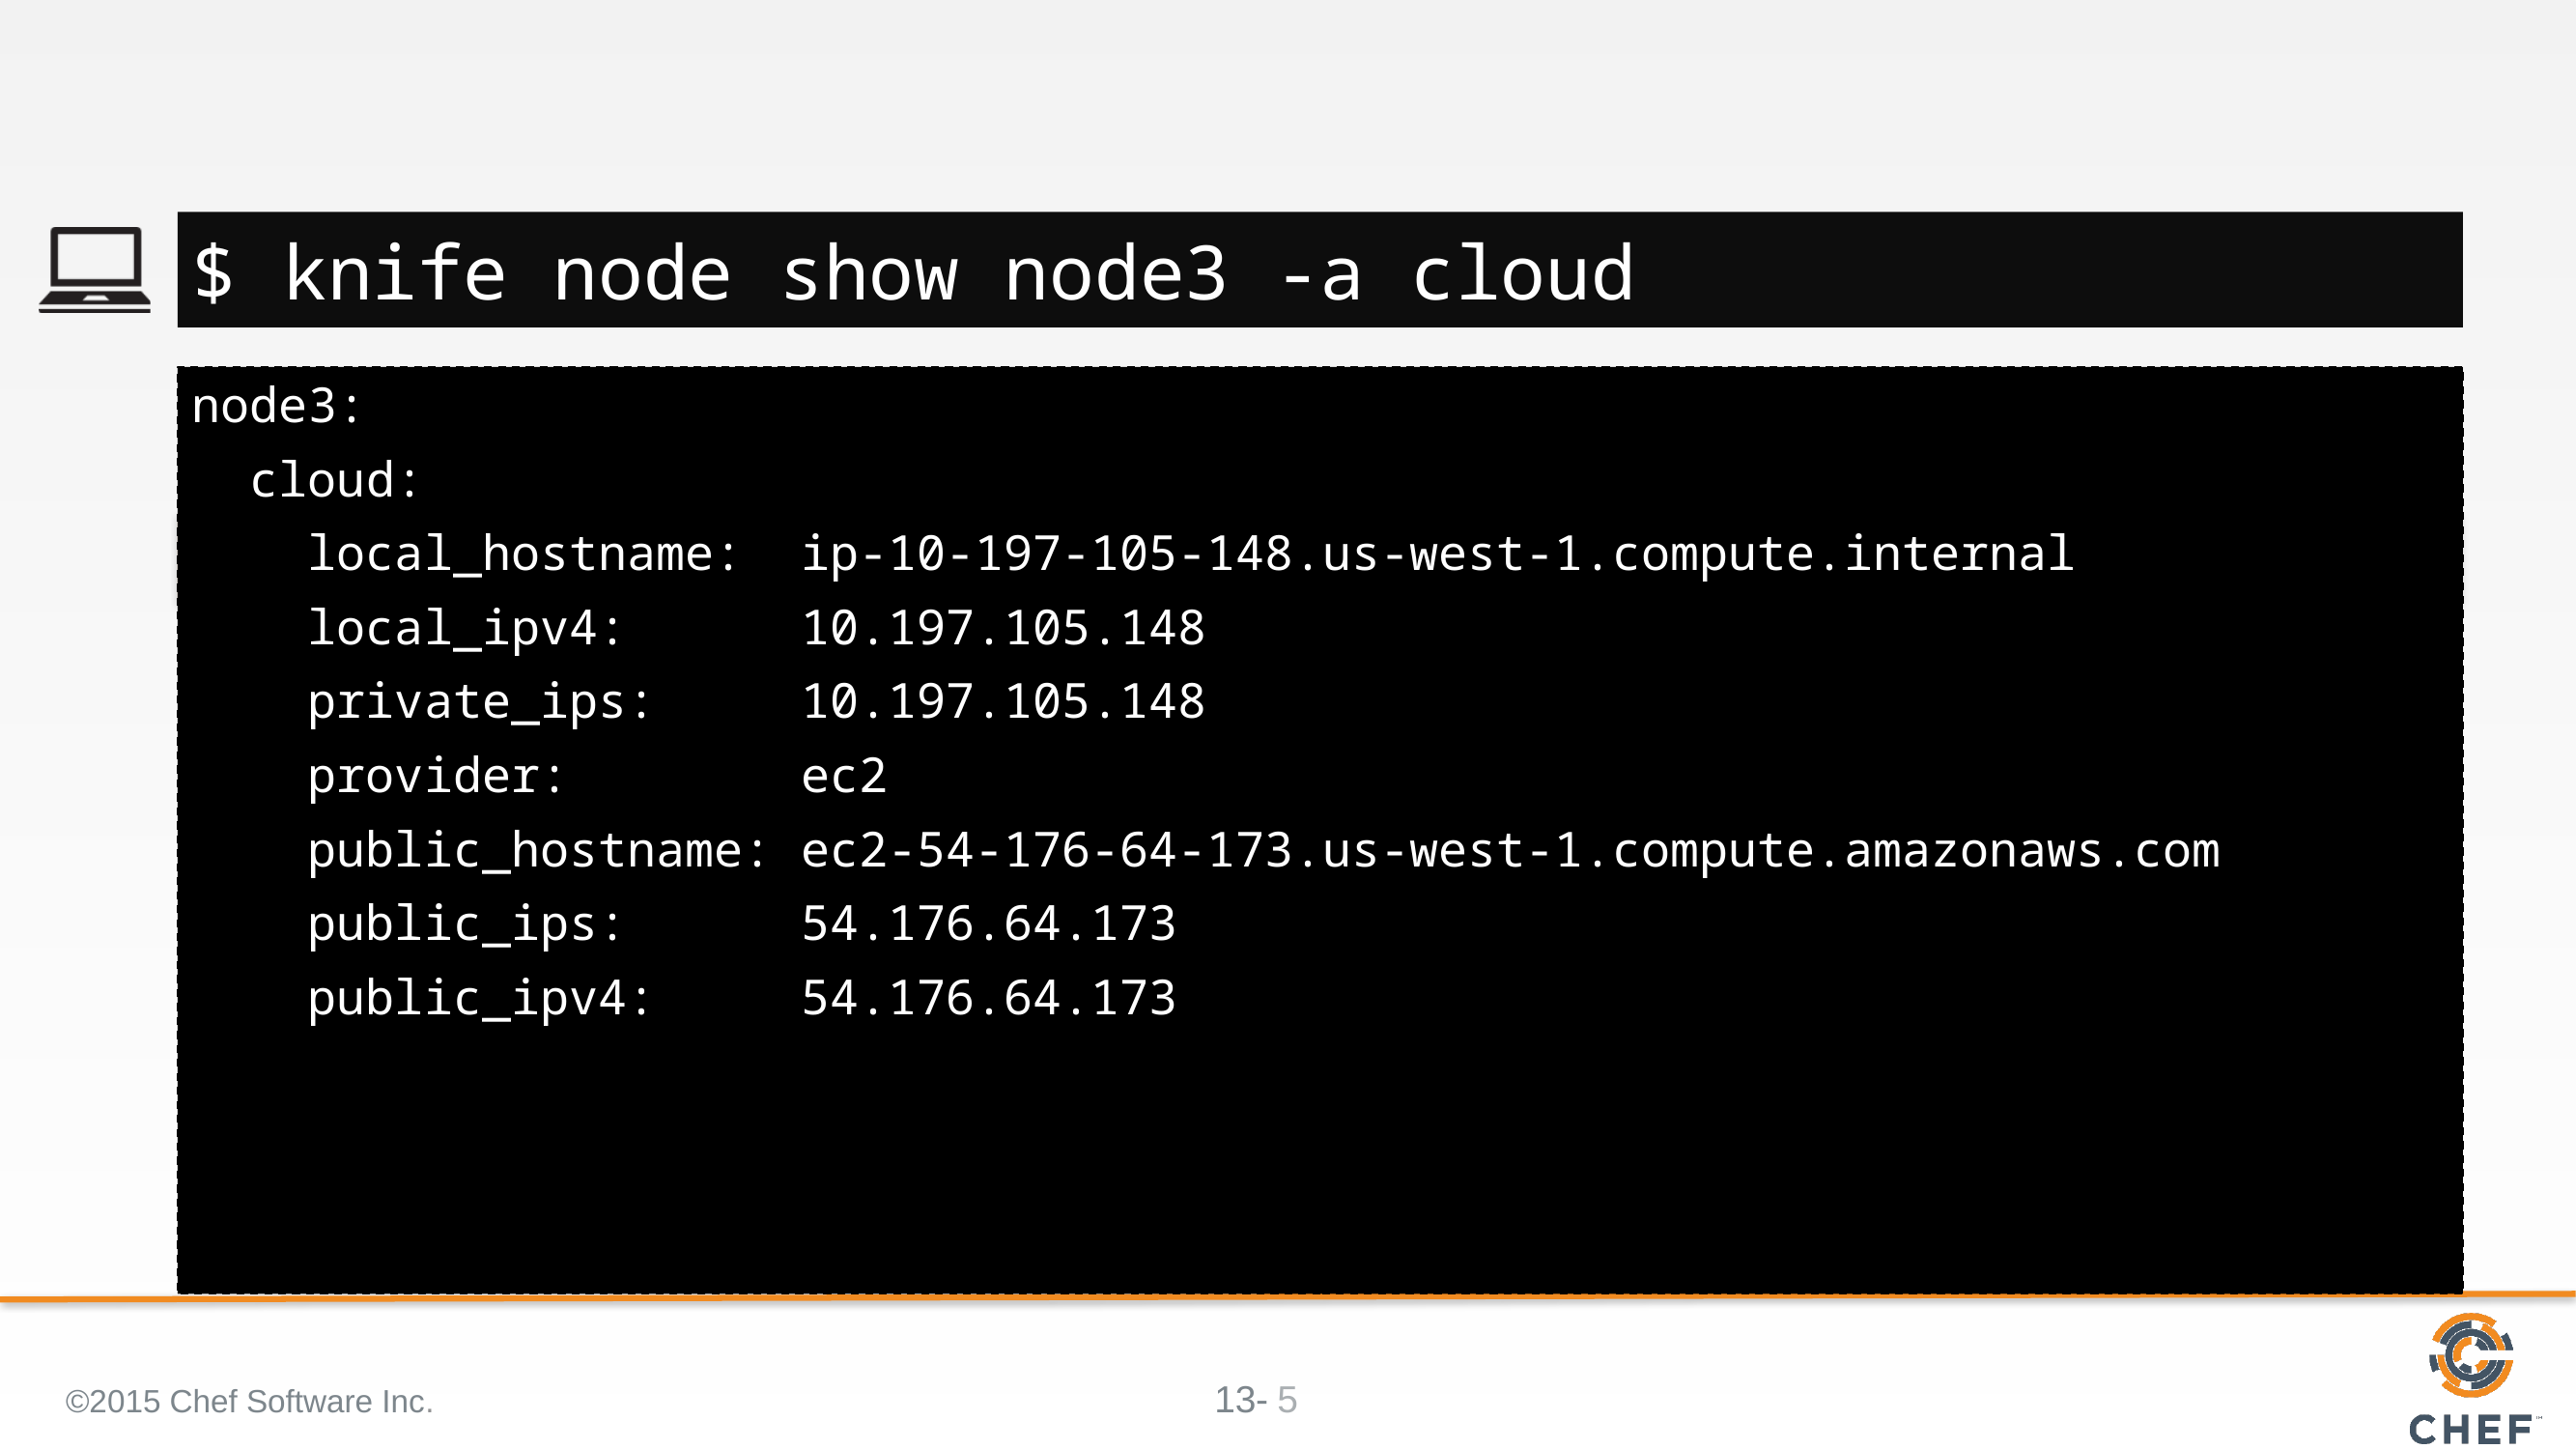

#
$ knife node show node3 -a cloud
node3:
  cloud:
    local_hostname:  ip-10-197-105-148.us-west-1.compute.internal
    local_ipv4:      10.197.105.148
    private_ips:     10.197.105.148
    provider:        ec2
    public_hostname: ec2-54-176-64-173.us-west-1.compute.amazonaws.com
    public_ips:      54.176.64.173
    public_ipv4:     54.176.64.173
©2015 Chef Software Inc.
5